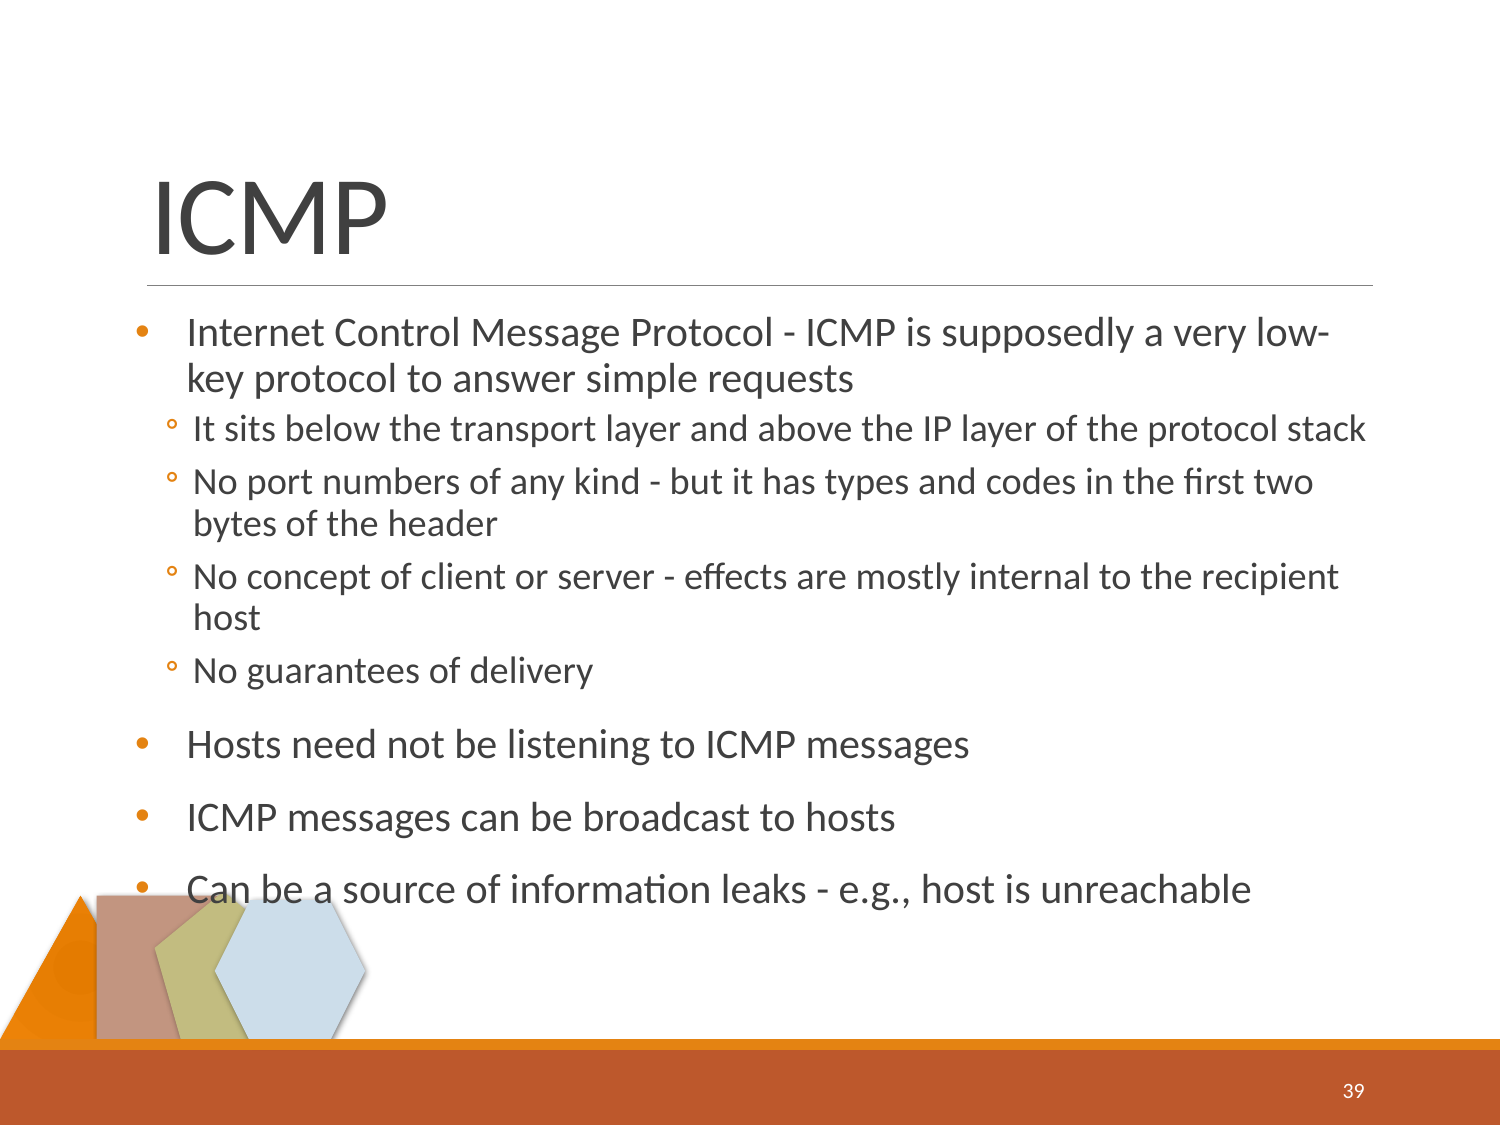

# ICMP
Internet Control Message Protocol - ICMP is supposedly a very low-key protocol to answer simple requests
It sits below the transport layer and above the IP layer of the protocol stack
No port numbers of any kind - but it has types and codes in the first two bytes of the header
No concept of client or server - effects are mostly internal to the recipient host
No guarantees of delivery
Hosts need not be listening to ICMP messages
ICMP messages can be broadcast to hosts
Can be a source of information leaks - e.g., host is unreachable
39